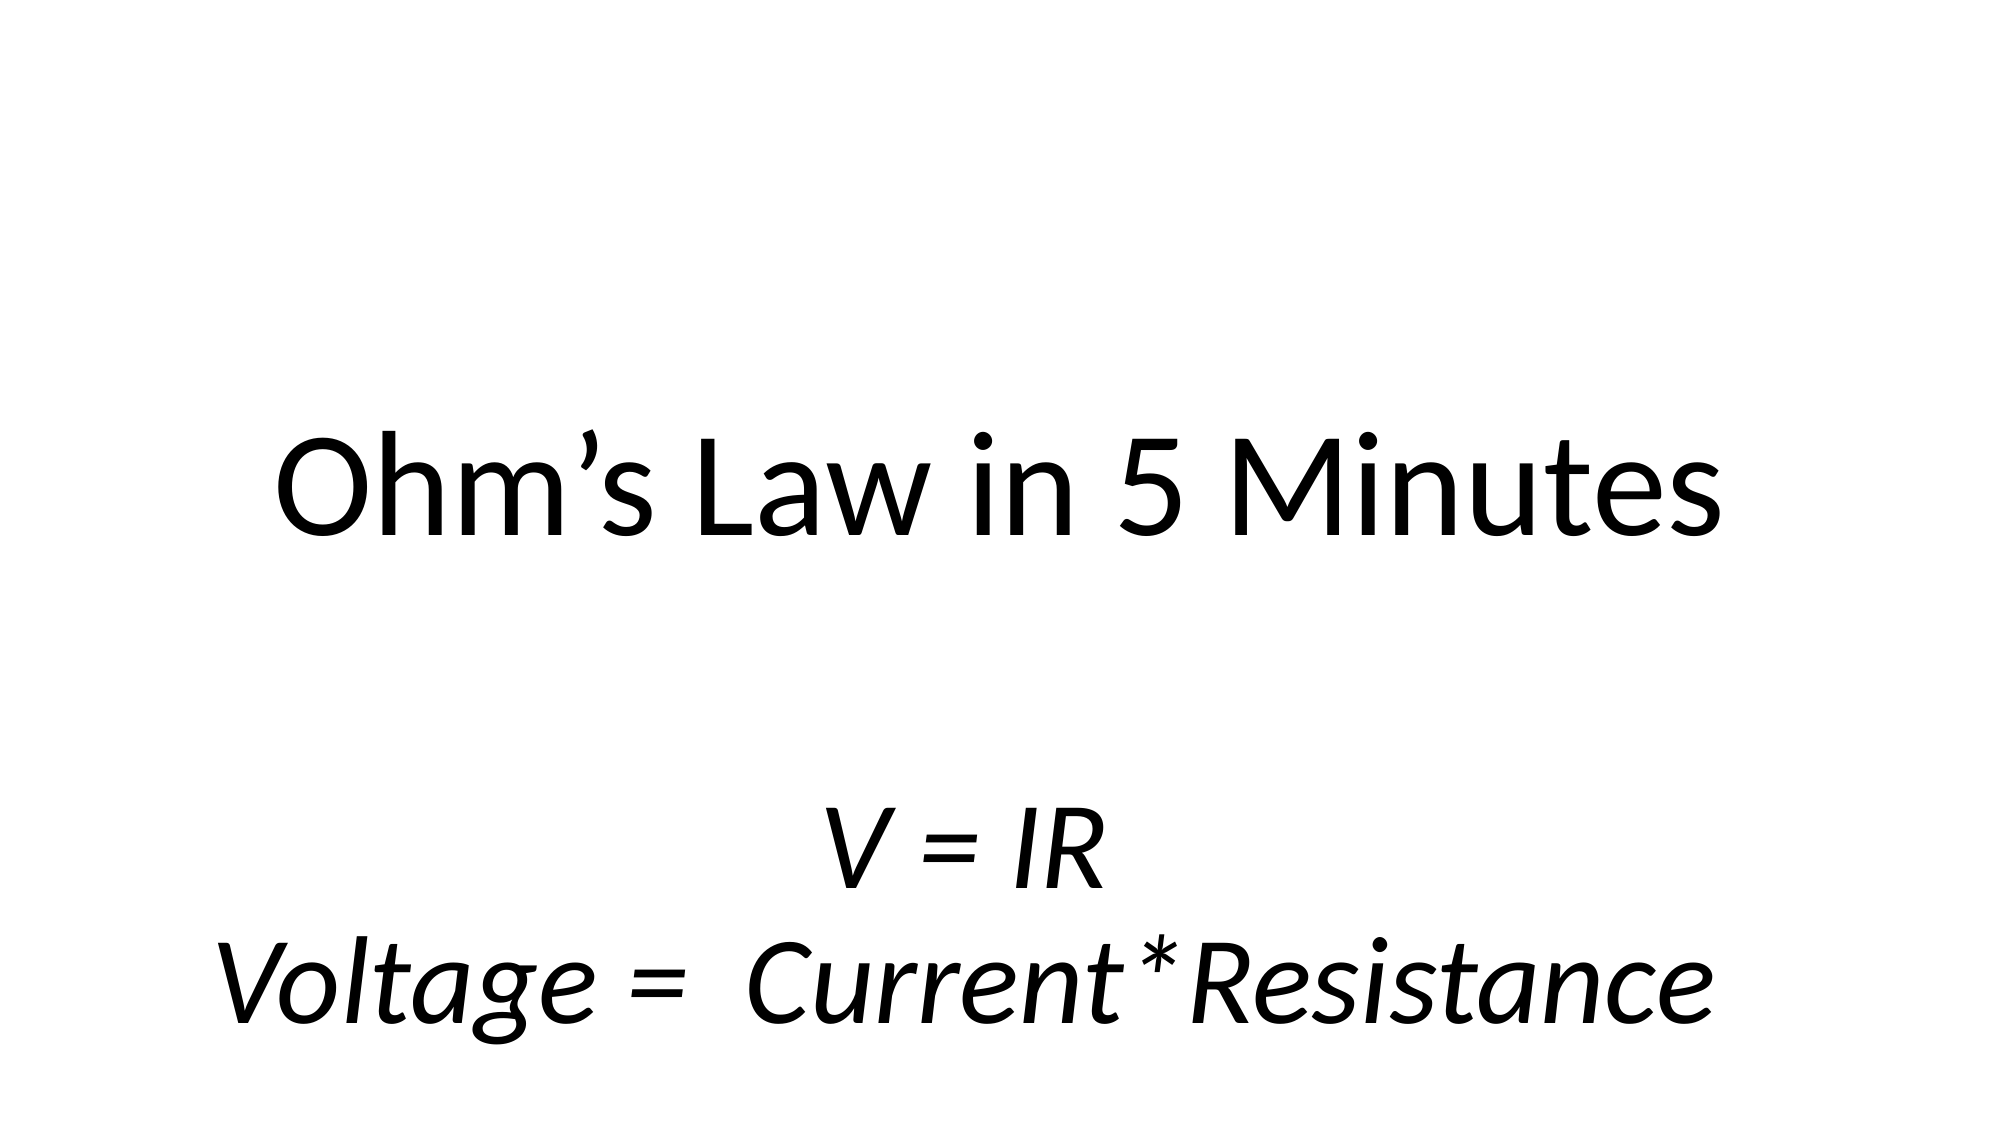

# Ohm’s Law in 5 Minutes

V = IR
Voltage =  Current*Resistance